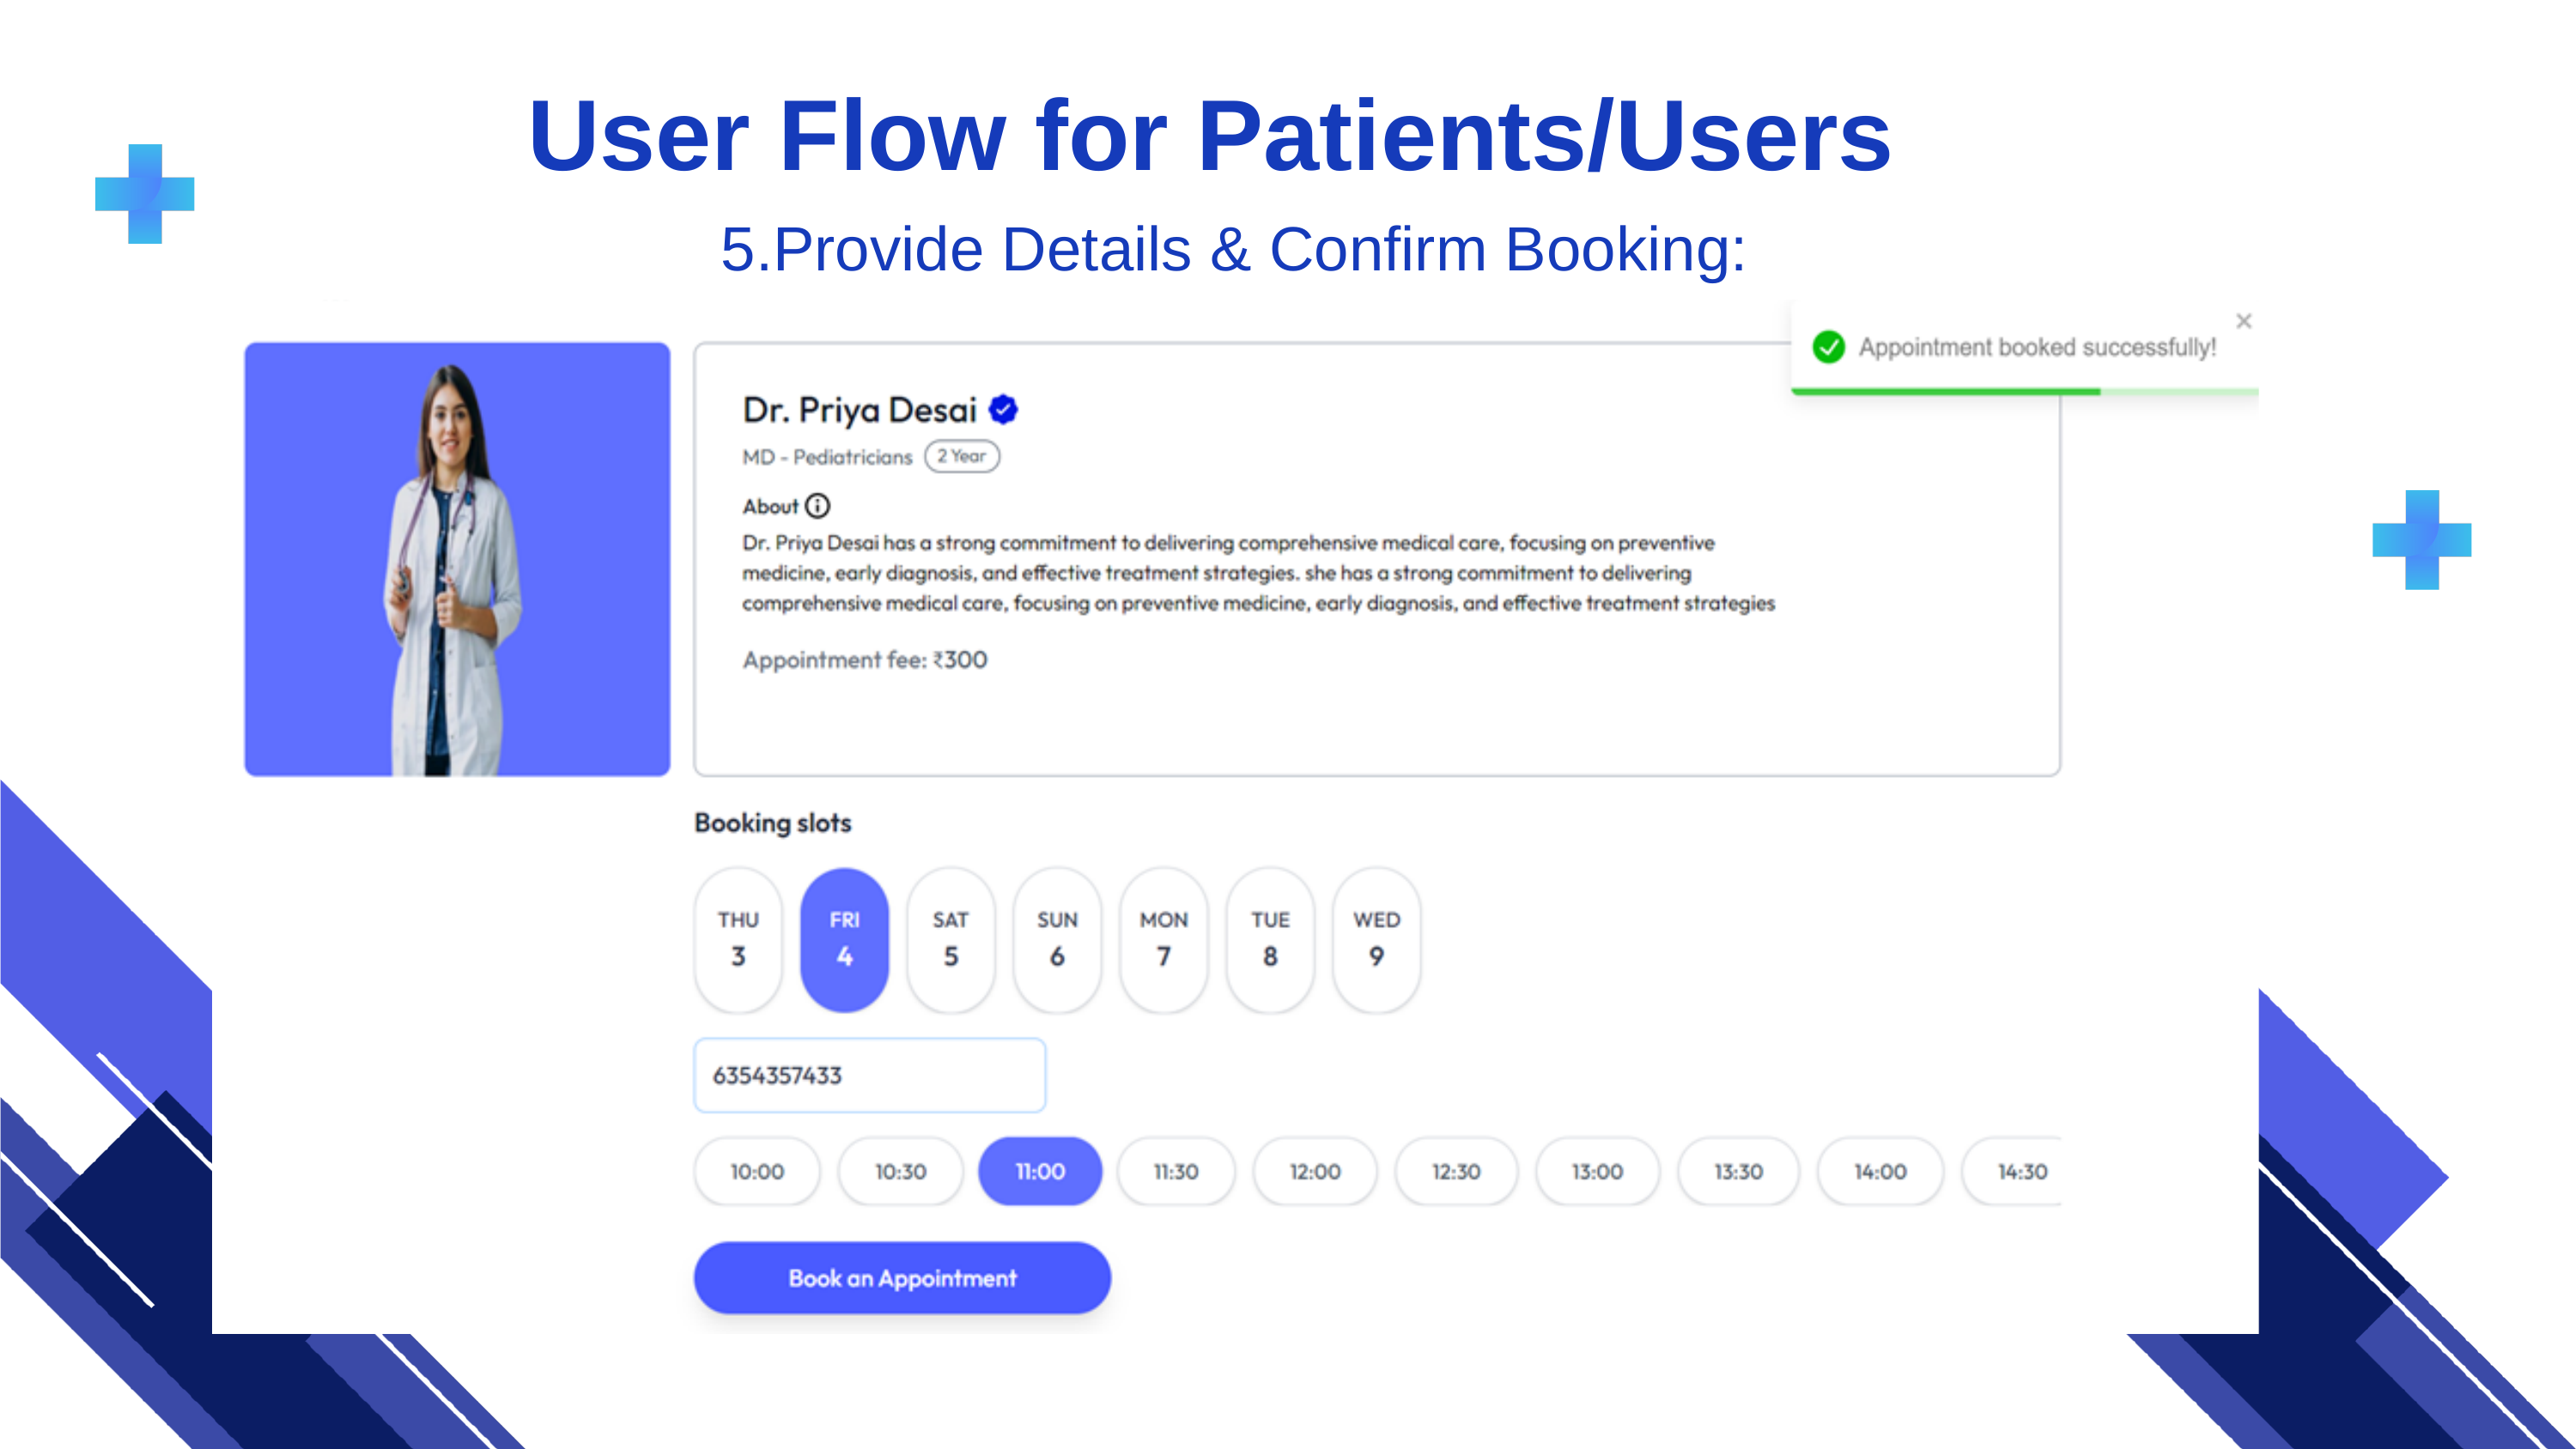

User Flow for Patients/Users

5.Provide Details & Confirm Booking: